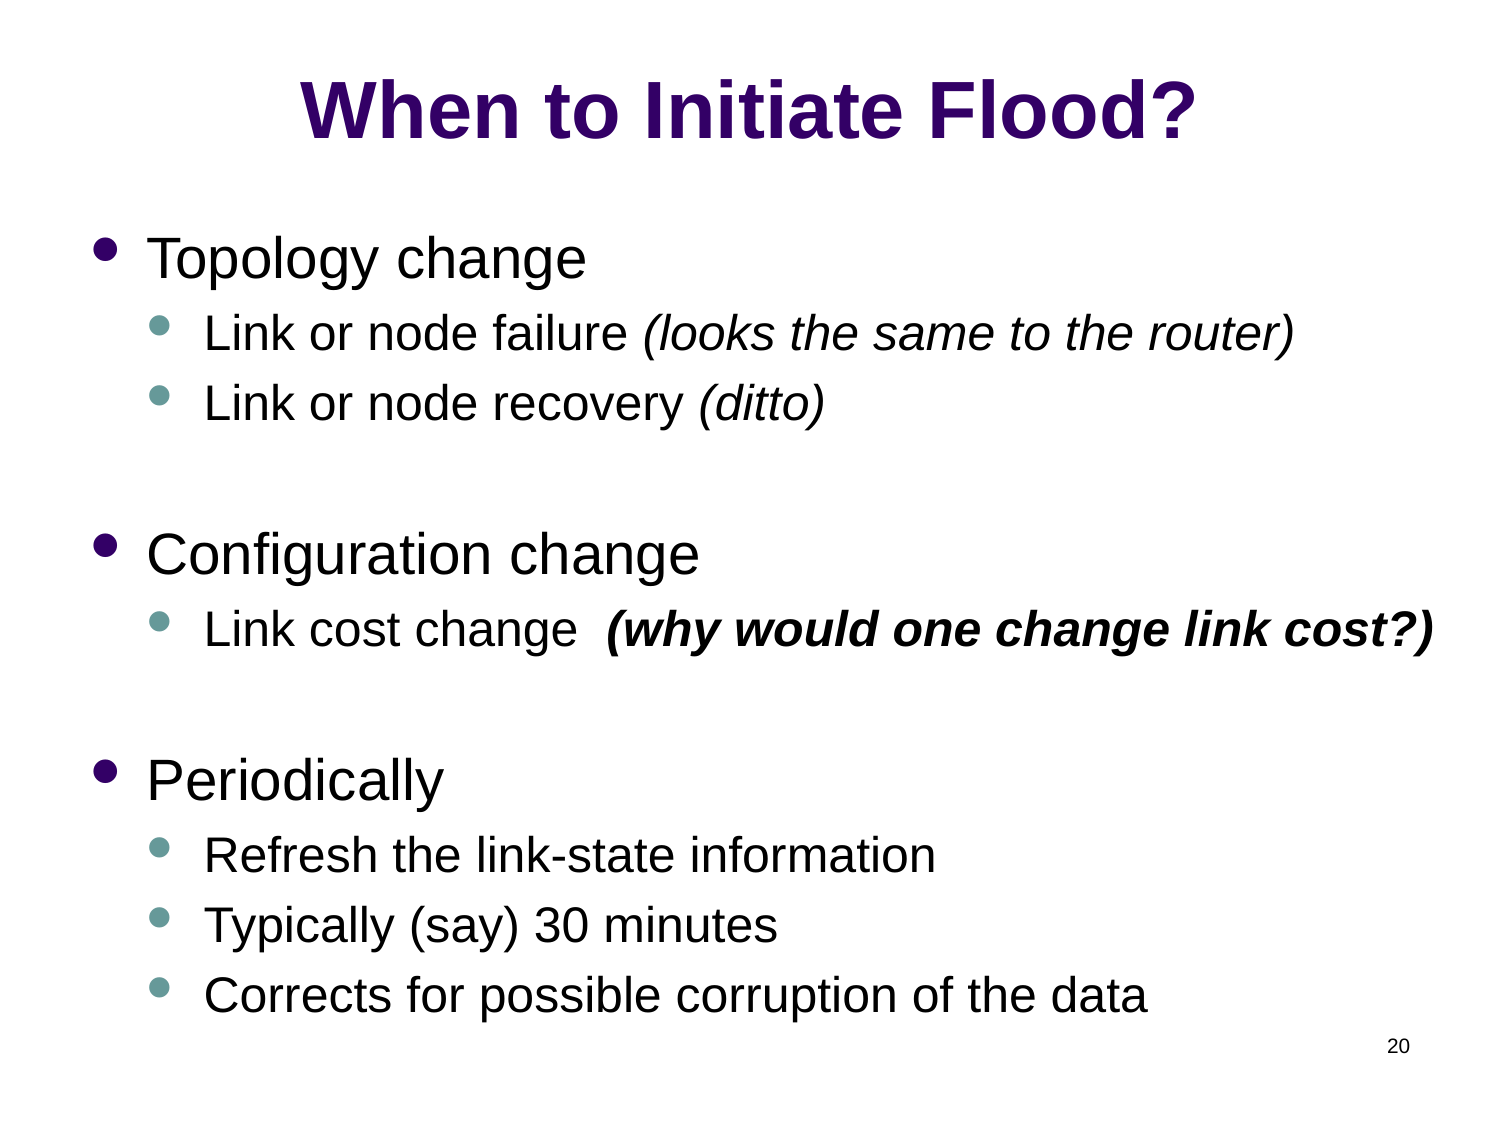

# When to Initiate Flood?
Topology change
Link or node failure (looks the same to the router)
Link or node recovery (ditto)

Configuration change
Link cost change  (why would one change link cost?)

Periodically
Refresh the link-state information
Typically (say) 30 minutes
Corrects for possible corruption of the data

20